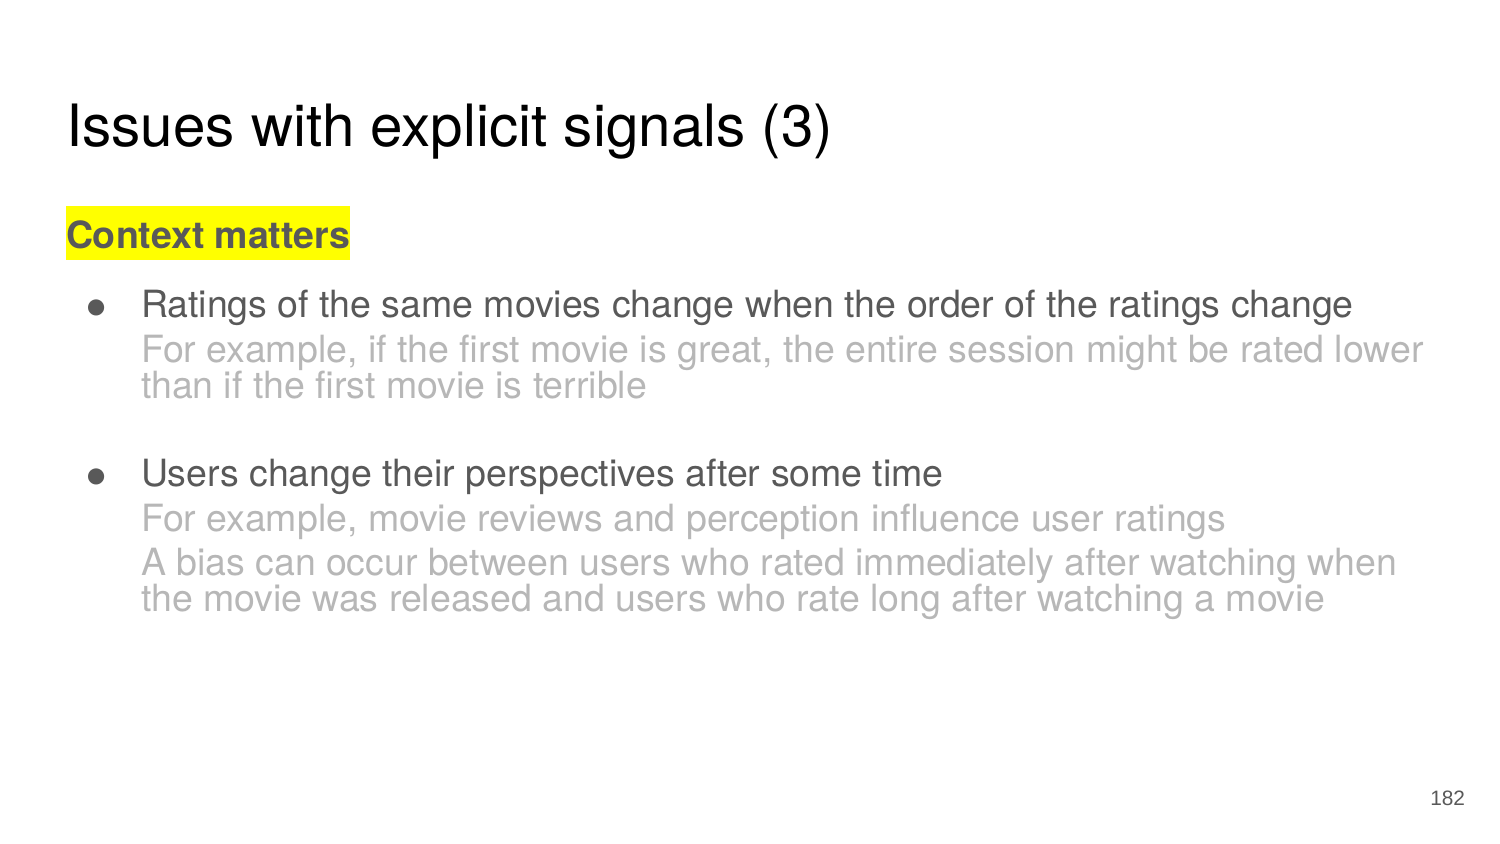

# Issues with explicit signals (3)
Context matters
Ratings of the same movies change when the order of the ratings change
For example, if the first movie is great, the entire session might be rated lower than if the first movie is terrible

Users change their perspectives after some time
For example, movie reviews and perception influence user ratings
A bias can occur between users who rated immediately after watching when the movie was released and users who rate long after watching a movie
182